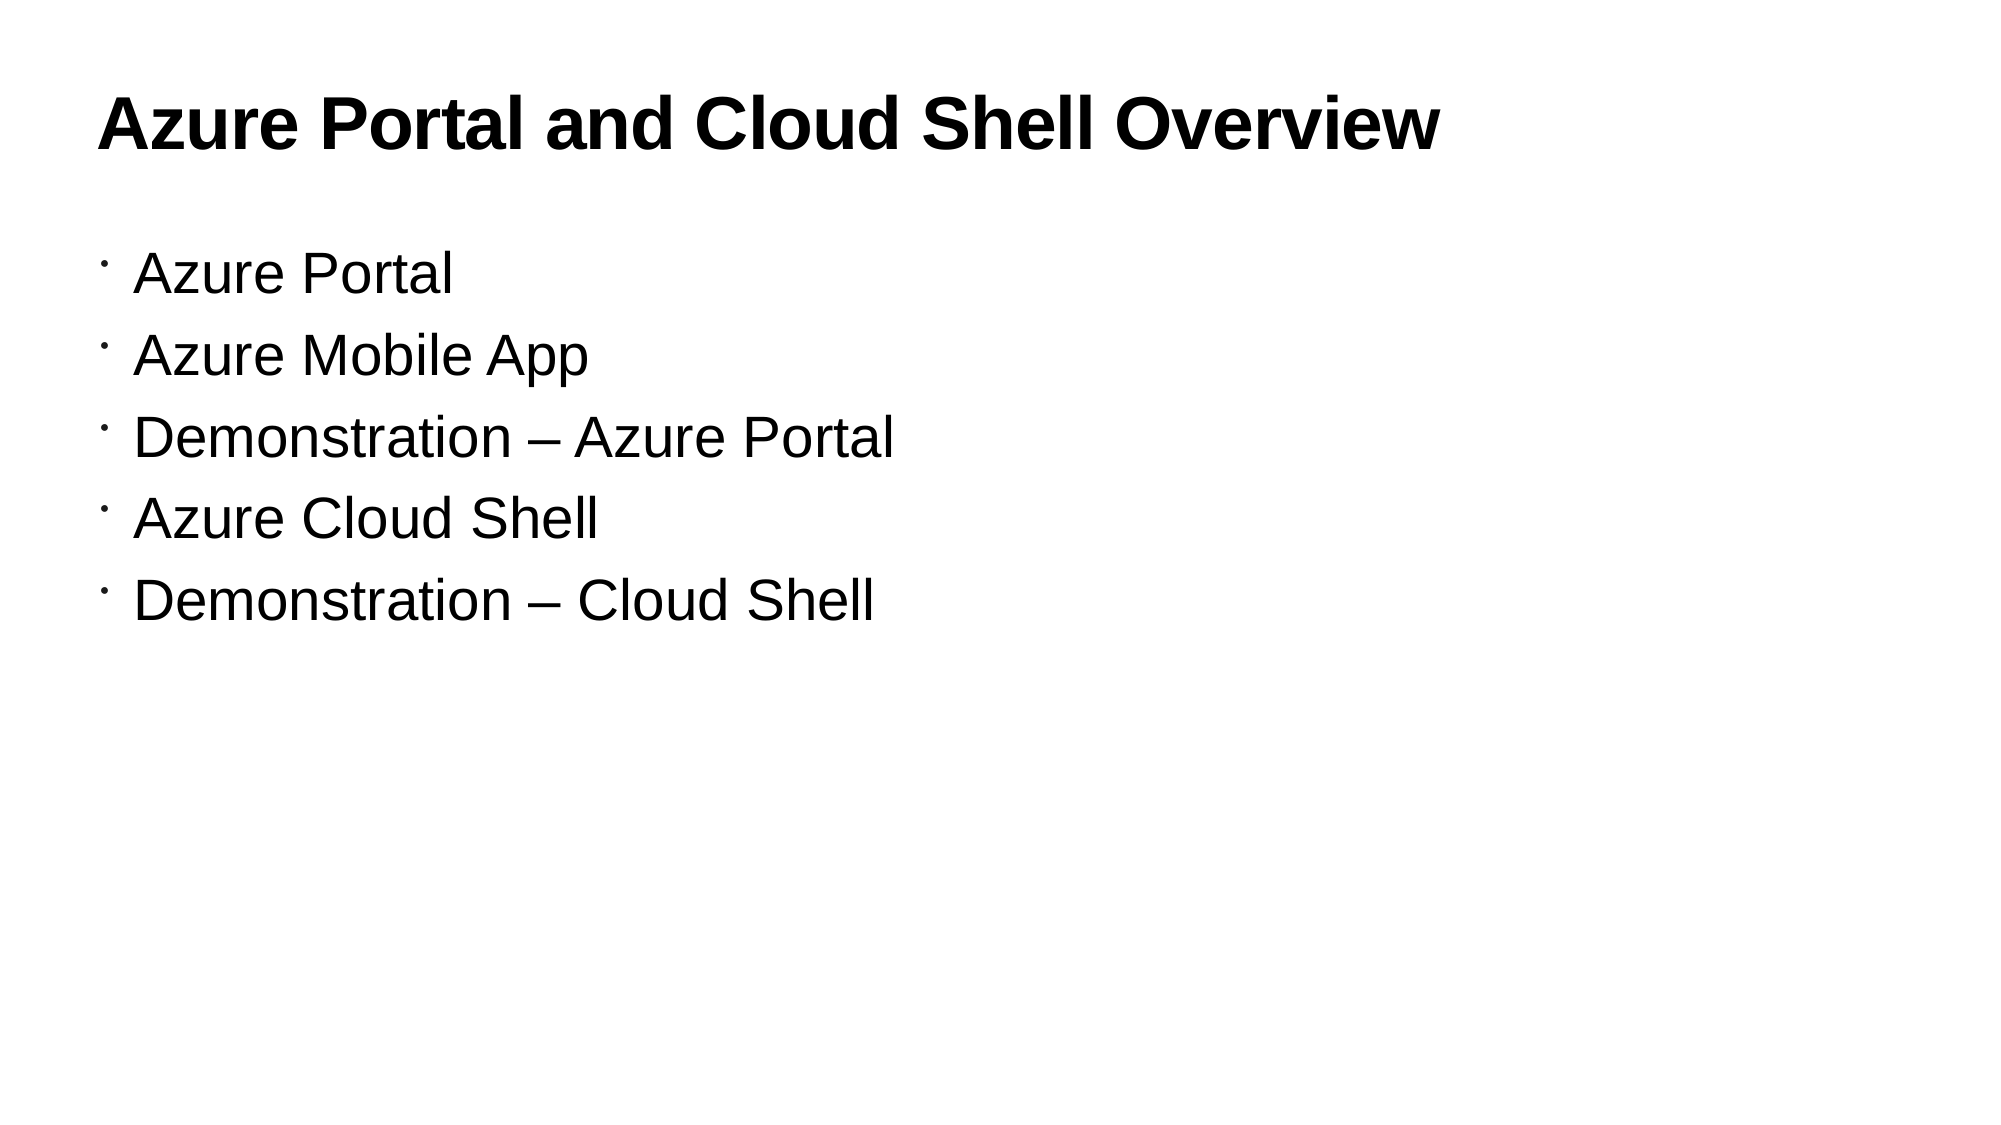

# Azure Portal and Cloud Shell Overview
Azure Portal
Azure Mobile App
Demonstration – Azure Portal
Azure Cloud Shell
Demonstration – Cloud Shell